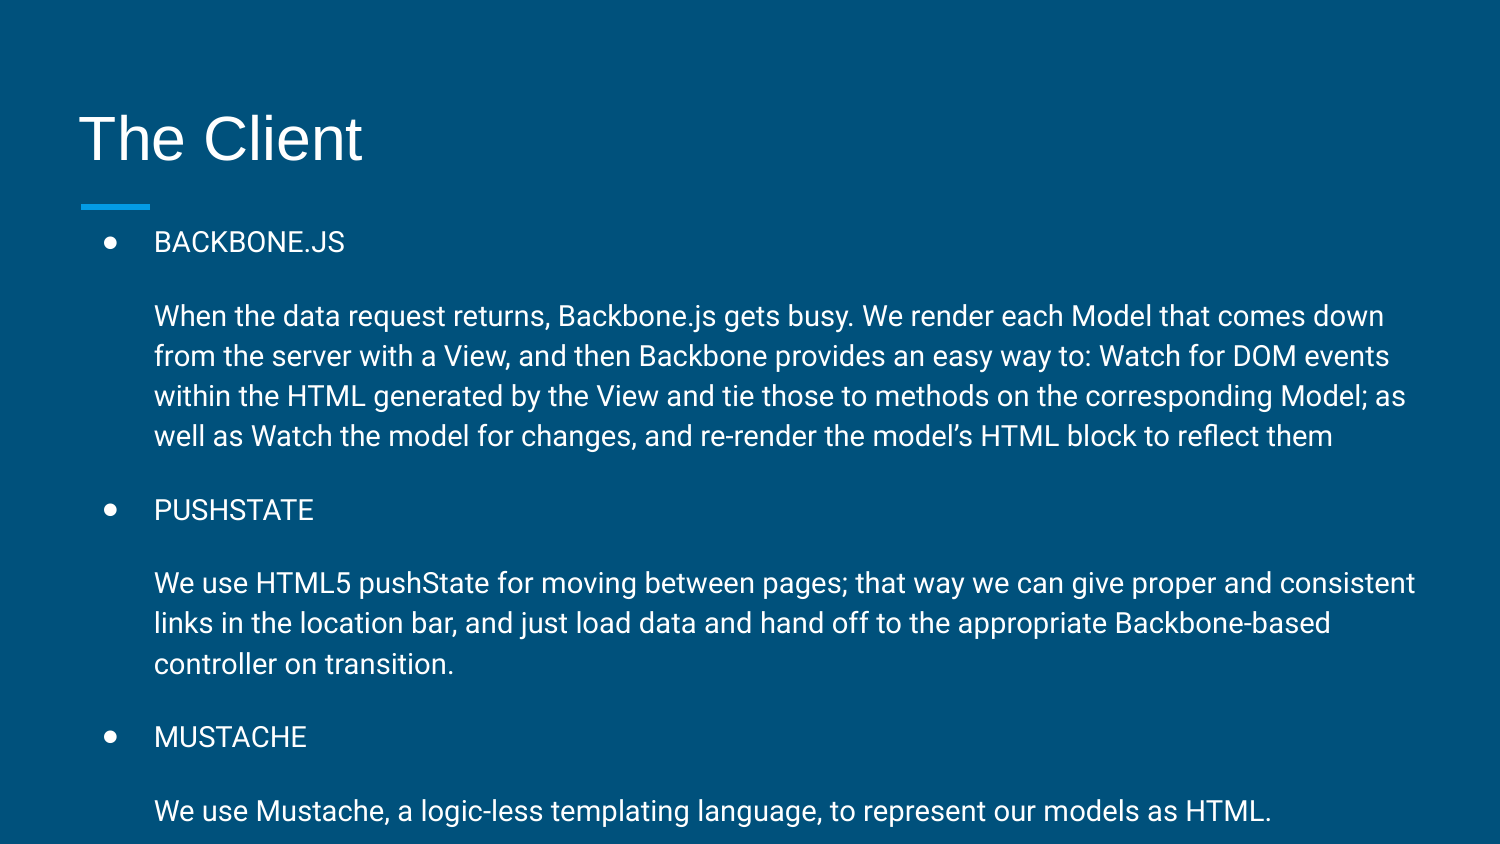

# The Client
BACKBONE.JS
When the data request returns, Backbone.js gets busy. We render each Model that comes down from the server with a View, and then Backbone provides an easy way to: Watch for DOM events within the HTML generated by the View and tie those to methods on the corresponding Model; as well as Watch the model for changes, and re-render the model’s HTML block to reflect them
PUSHSTATE
We use HTML5 pushState for moving between pages; that way we can give proper and consistent links in the location bar, and just load data and hand off to the appropriate Backbone-based controller on transition.
MUSTACHE
We use Mustache, a logic-less templating language, to represent our models as HTML.